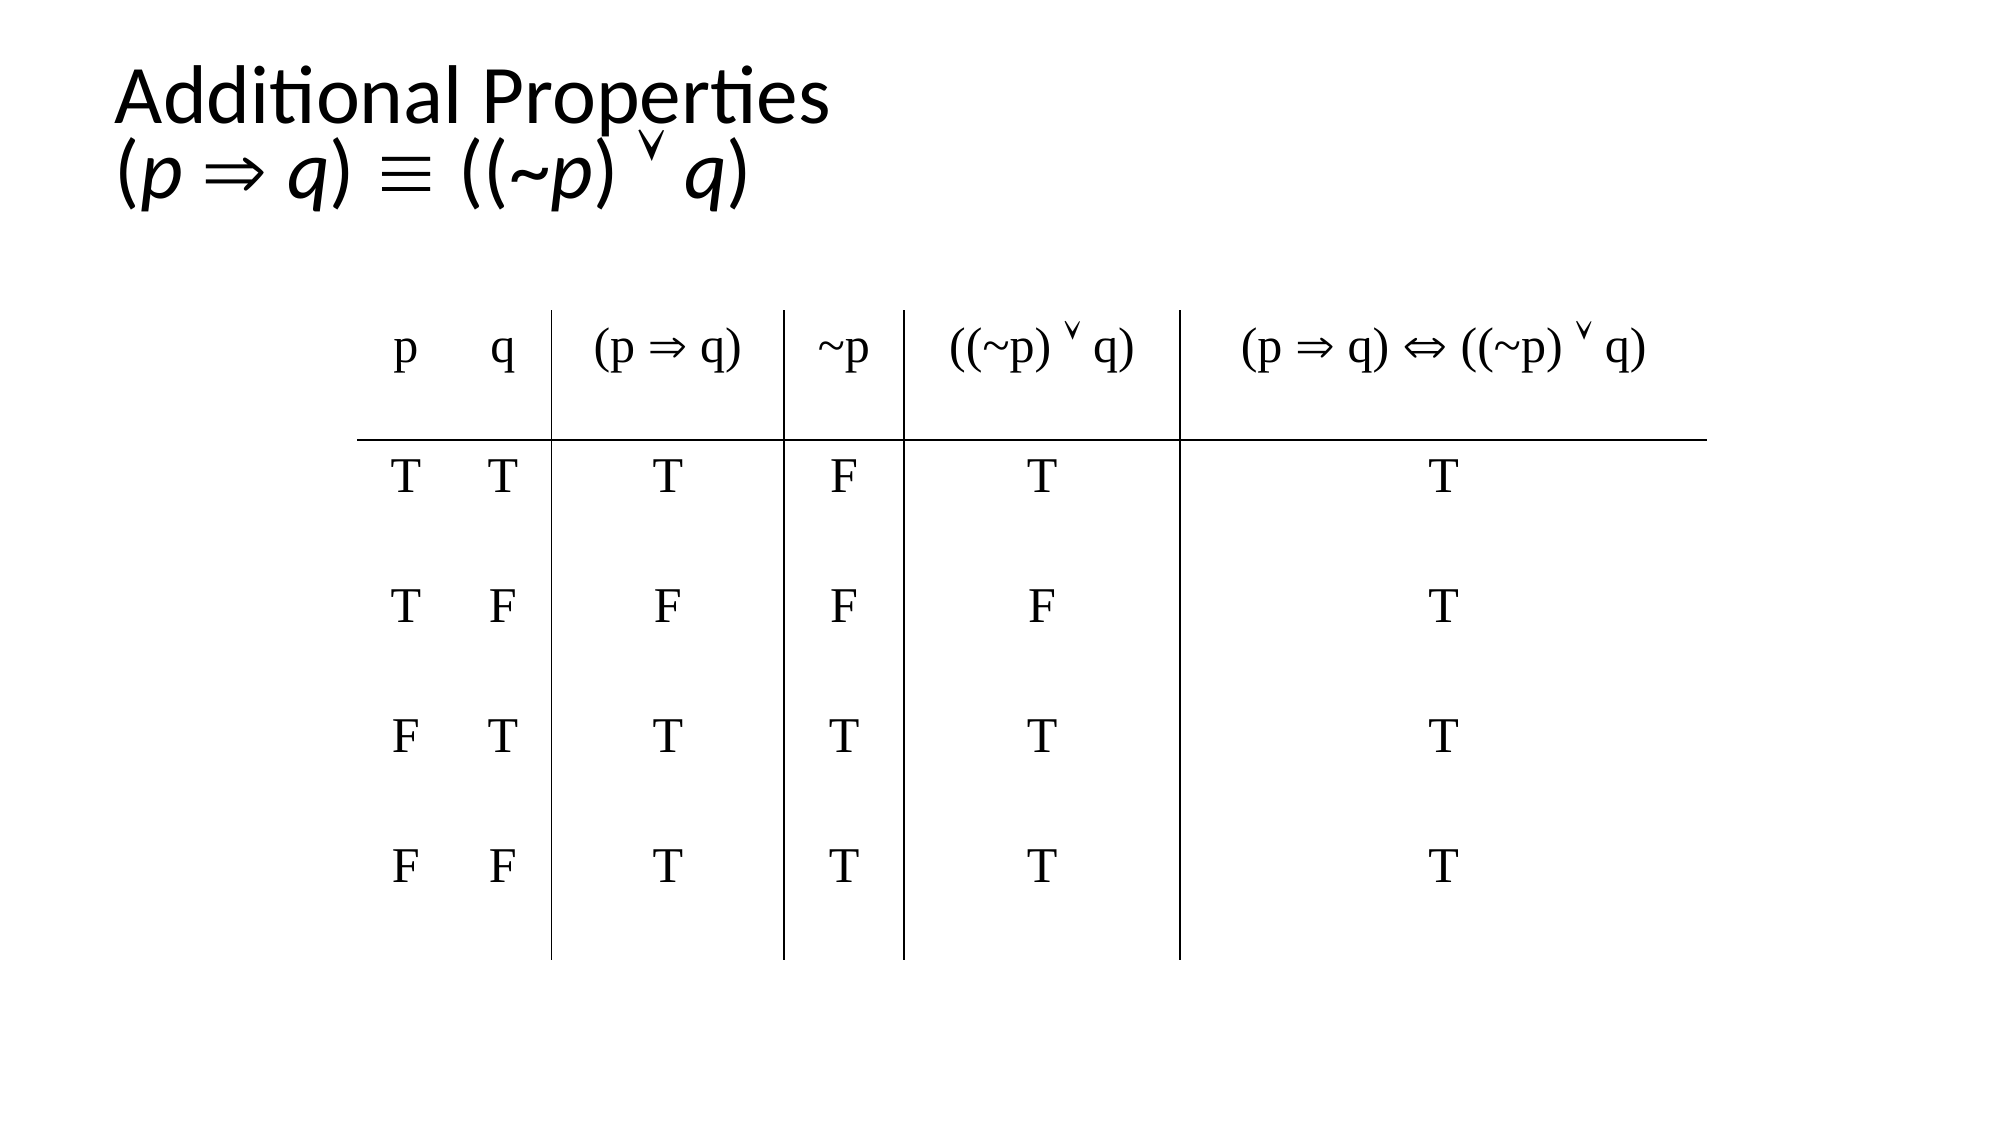

# Additional Properties (p ⇒ q) ≡ ((~p) ∨ q)
| p | q | (p ⇒ q) | ~p | ((~p) ∨ q) | (p ⇒ q) ⇔ ((~p) ∨ q) |
| --- | --- | --- | --- | --- | --- |
| T | T | T | F | T | T |
| T | F | F | F | F | T |
| F | T | T | T | T | T |
| F | F | T | T | T | T |